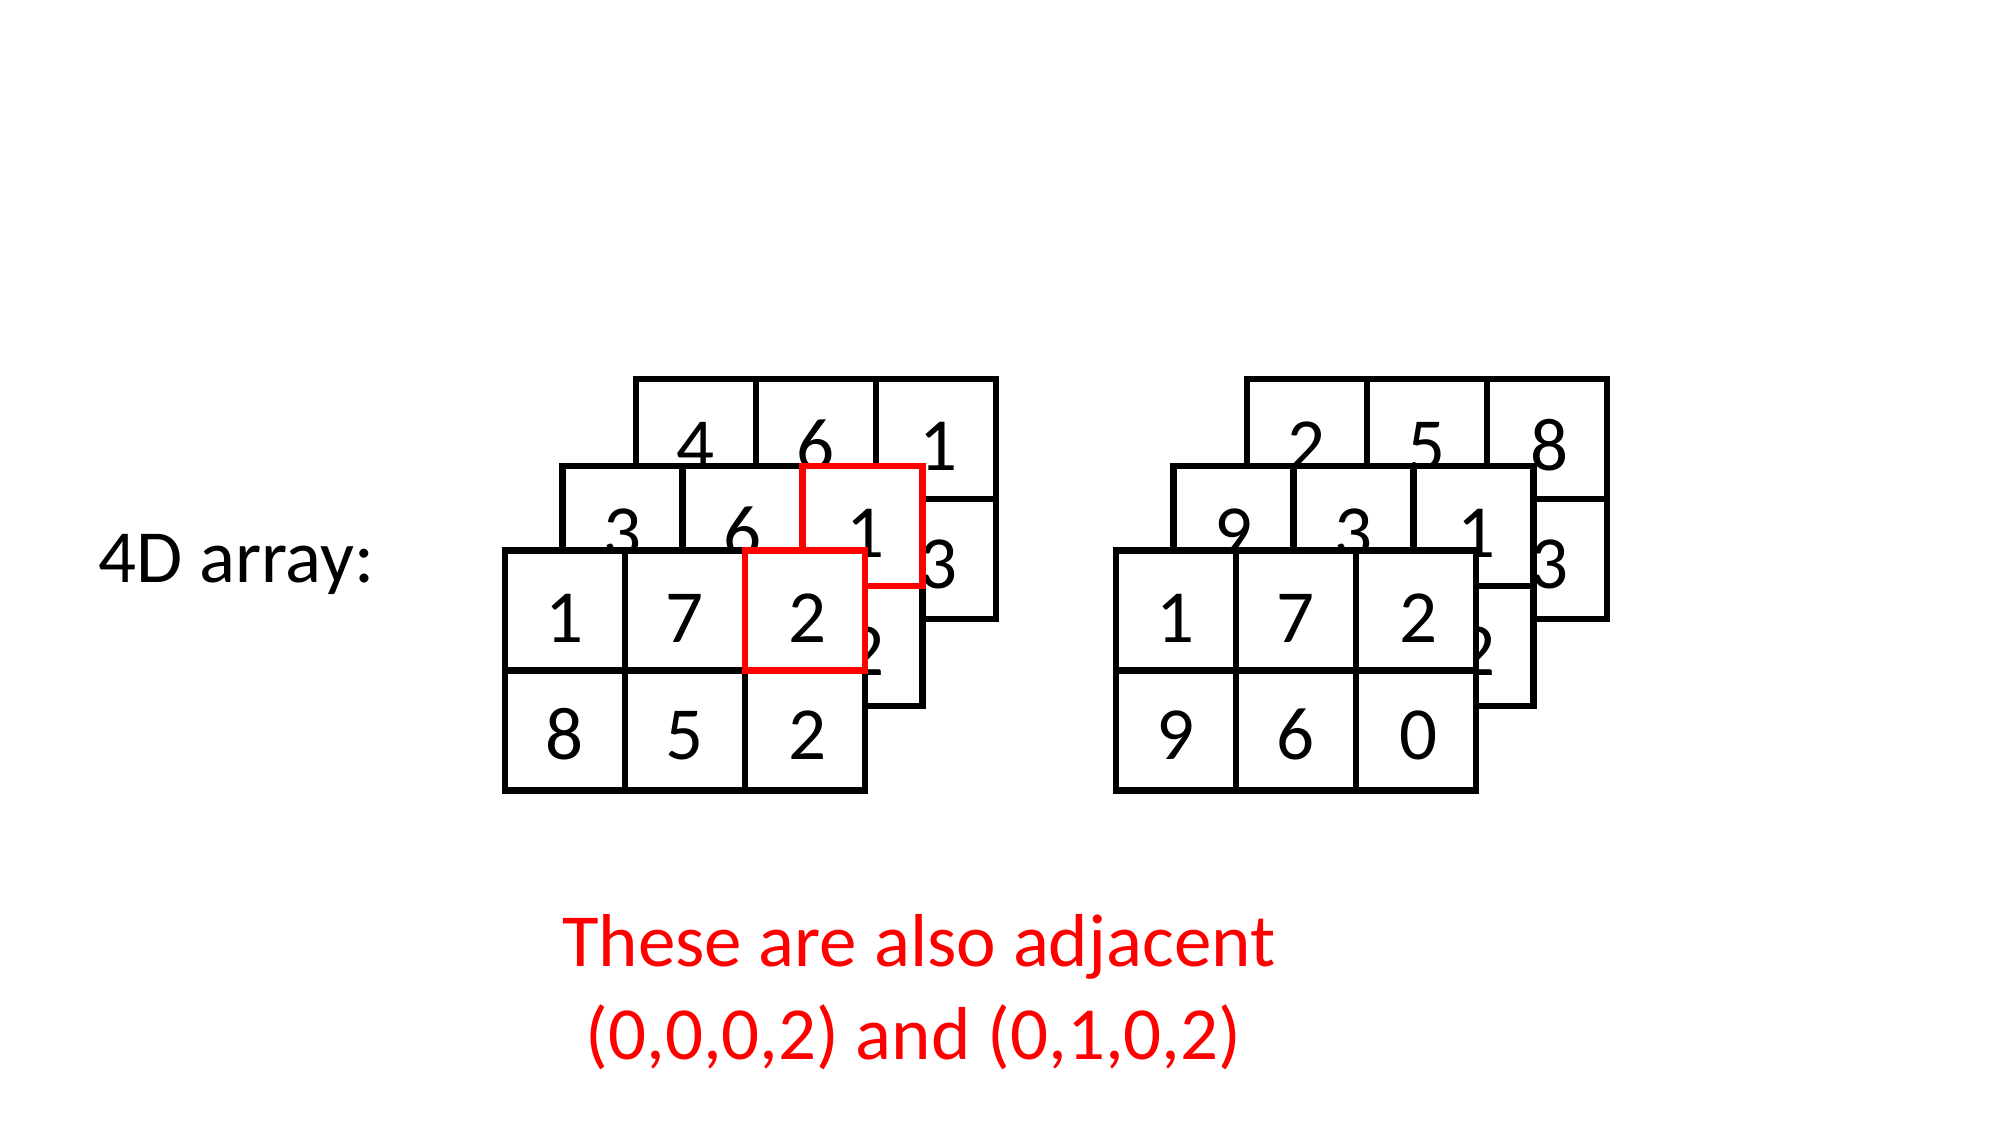

4
6
1
8
9
3

2
5
8
8
9
3

3
6
1
8
5
2

9
3
1
8
5
2
4D array:

1
7
2
1
7
2
8
5
2
9
6
0
These are also adjacent

(0,0,0,2) and (0,1,0,2)